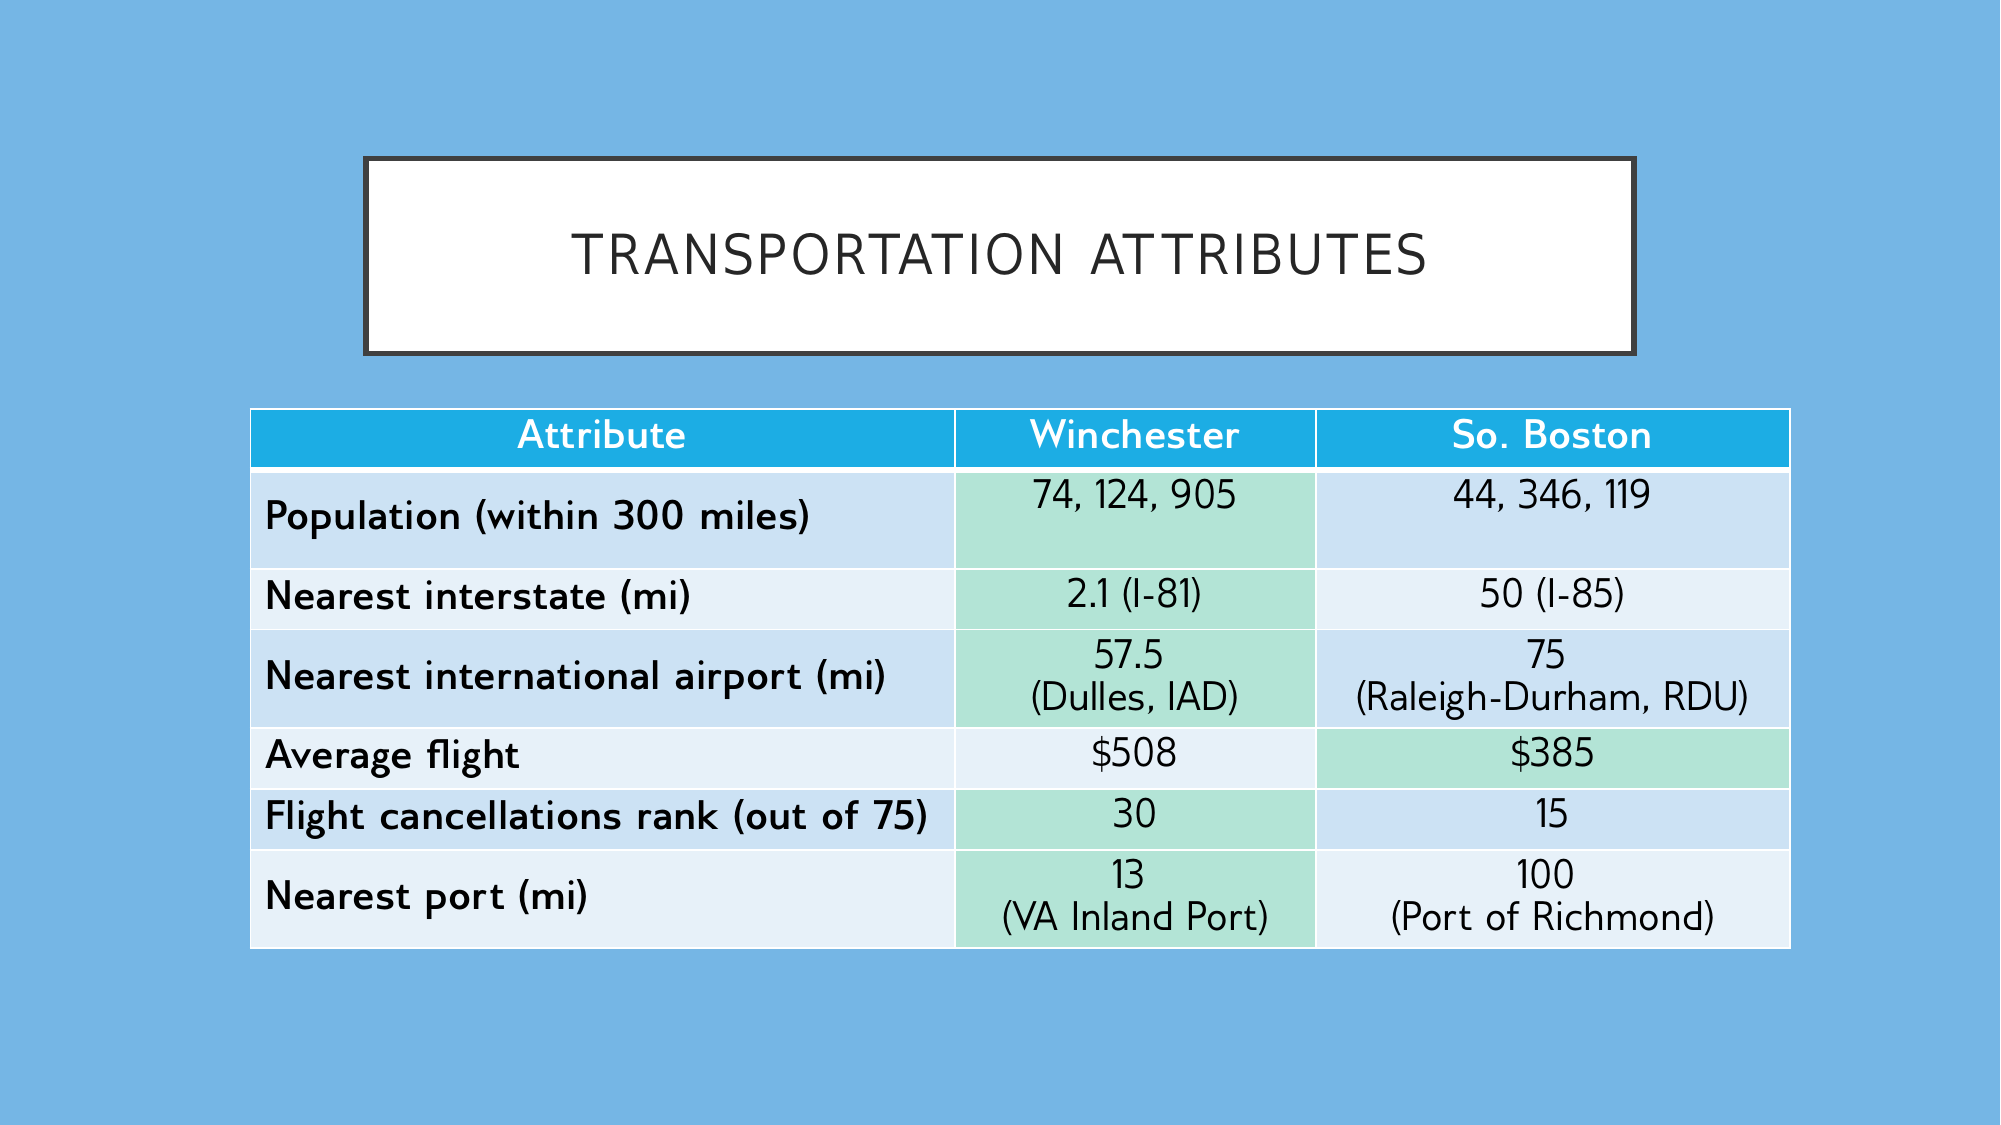

# Transportation attributes
| Attribute | Winchester | So. Boston |
| --- | --- | --- |
| Population (within 300 miles) | 74, 124, 905 | 44, 346, 119 |
| Nearest interstate (mi) | 2.1 (I-81) | 50 (I-85) |
| Nearest international airport (mi) | 57.5 (Dulles, IAD) | 75 (Raleigh-Durham, RDU) |
| Average flight | $508 | $385 |
| Flight cancellations rank (out of 75) | 30 | 15 |
| Nearest port (mi) | 13 (VA Inland Port) | 100 (Port of Richmond) |